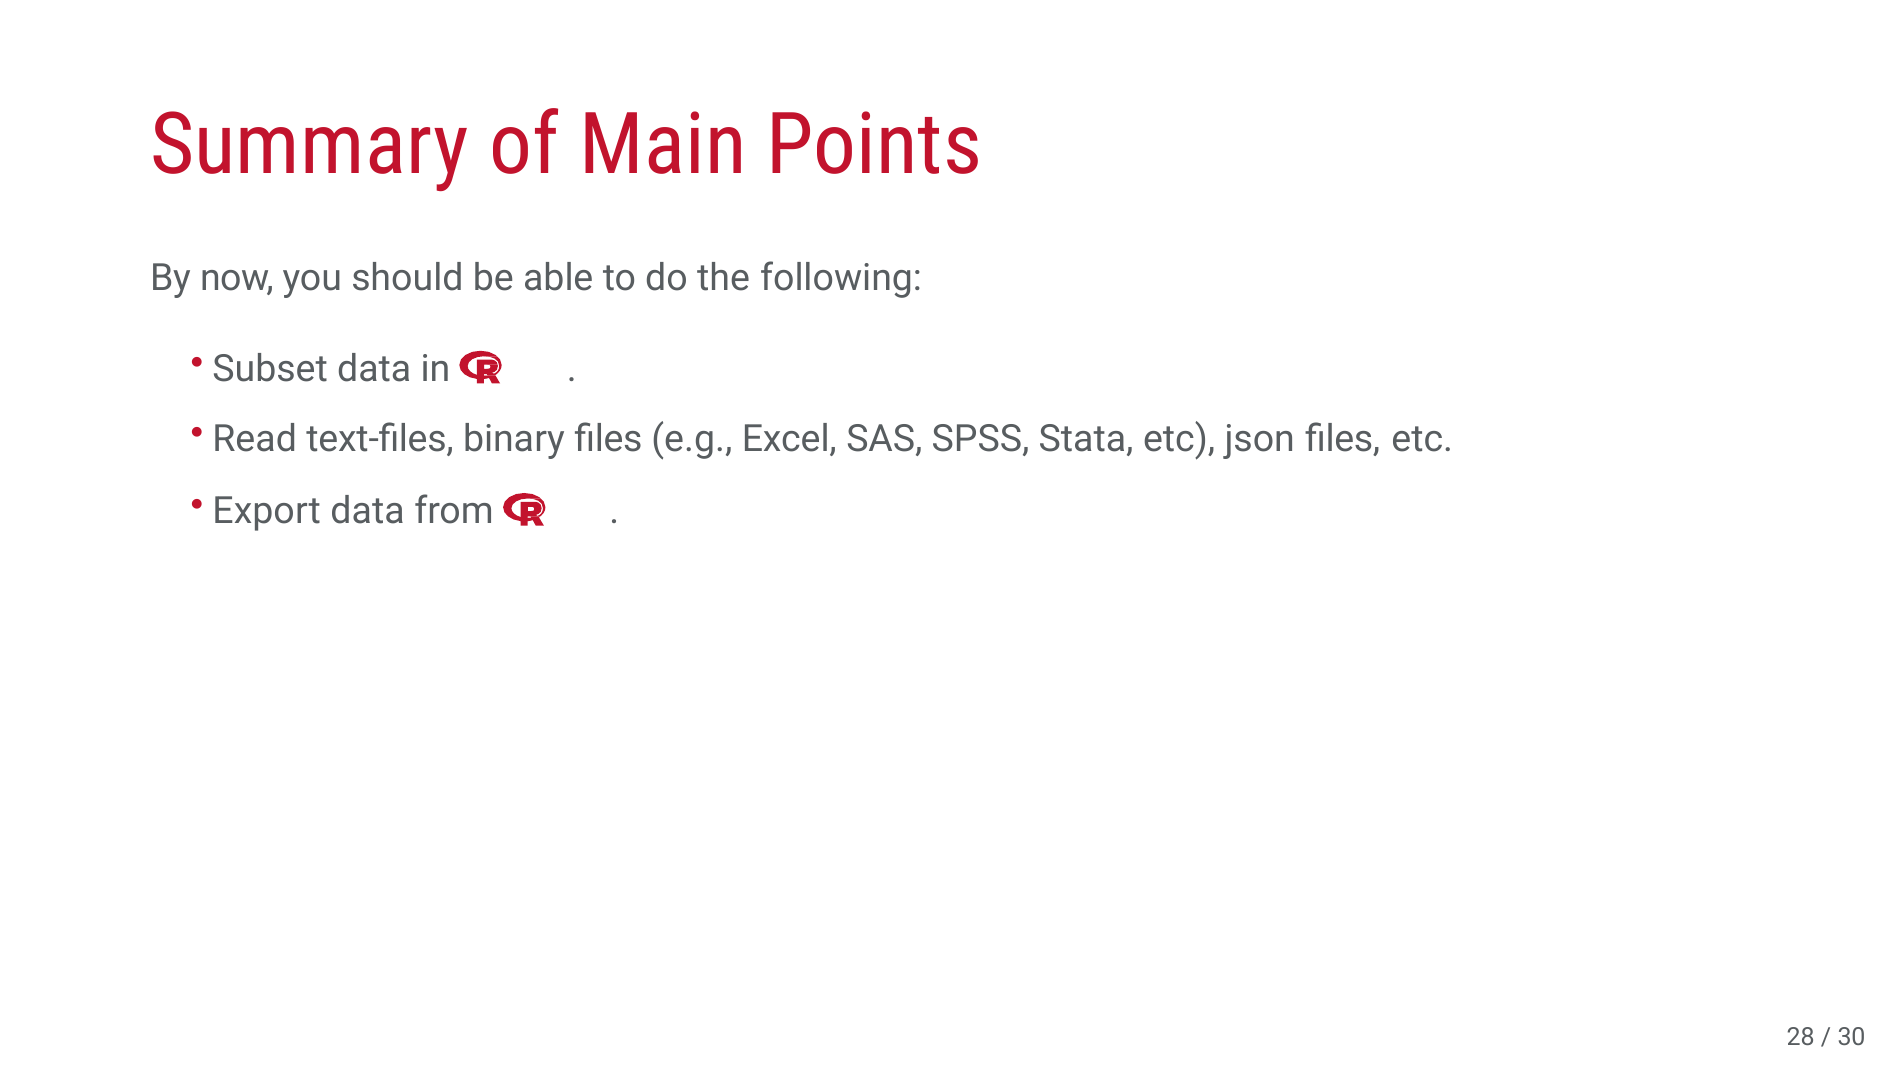

# Summary of Main Points
By now, you should be able to do the following:

Subset data in	.
Read text-files, binary files (e.g., Excel, SAS, SPSS, Stata, etc), json files, etc.
Export data from	.

28 / 30